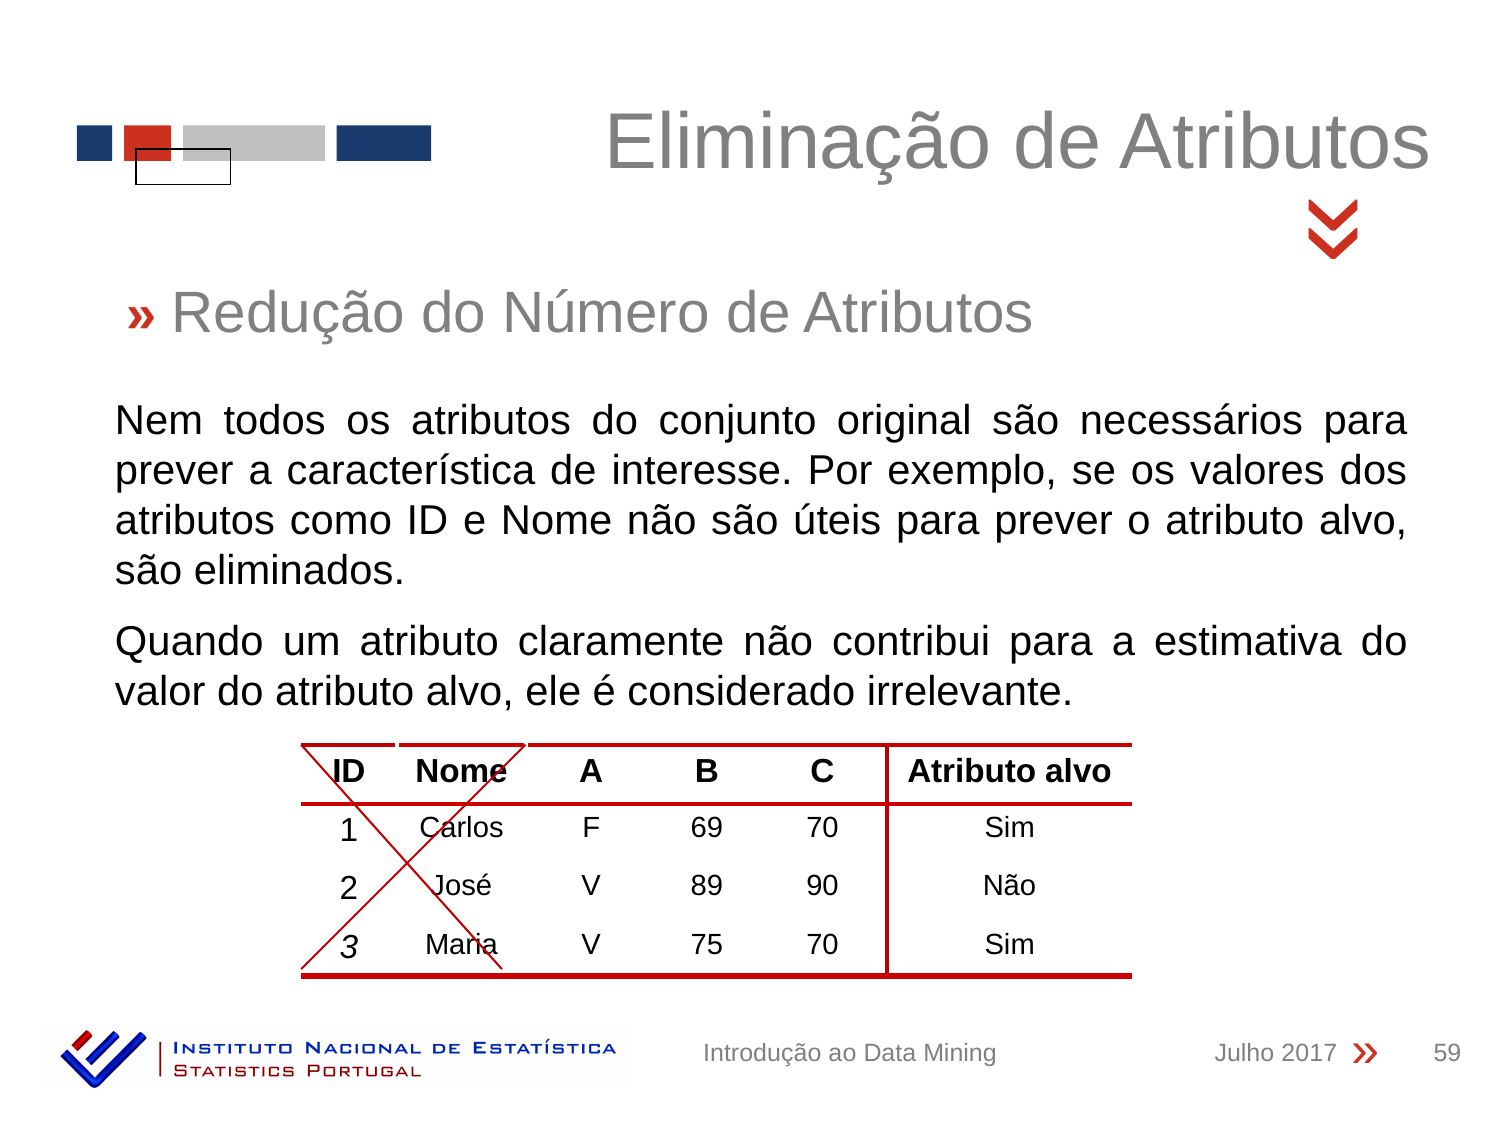

Eliminação de Atributos
«
» Redução do Número de Atributos
Nem todos os atributos do conjunto original são necessários para prever a característica de interesse. Por exemplo, se os valores dos atributos como ID e Nome não são úteis para prever o atributo alvo, são eliminados.
Quando um atributo claramente não contribui para a estimativa do valor do atributo alvo, ele é considerado irrelevante.
| ID | Nome | A | B | C | Atributo alvo |
| --- | --- | --- | --- | --- | --- |
| 1 | Carlos | F | 69 | 70 | Sim |
| 2 | José | V | 89 | 90 | Não |
| 3 | Maria | V | 75 | 70 | Sim |
Introdução ao Data Mining
Julho 2017
59
«